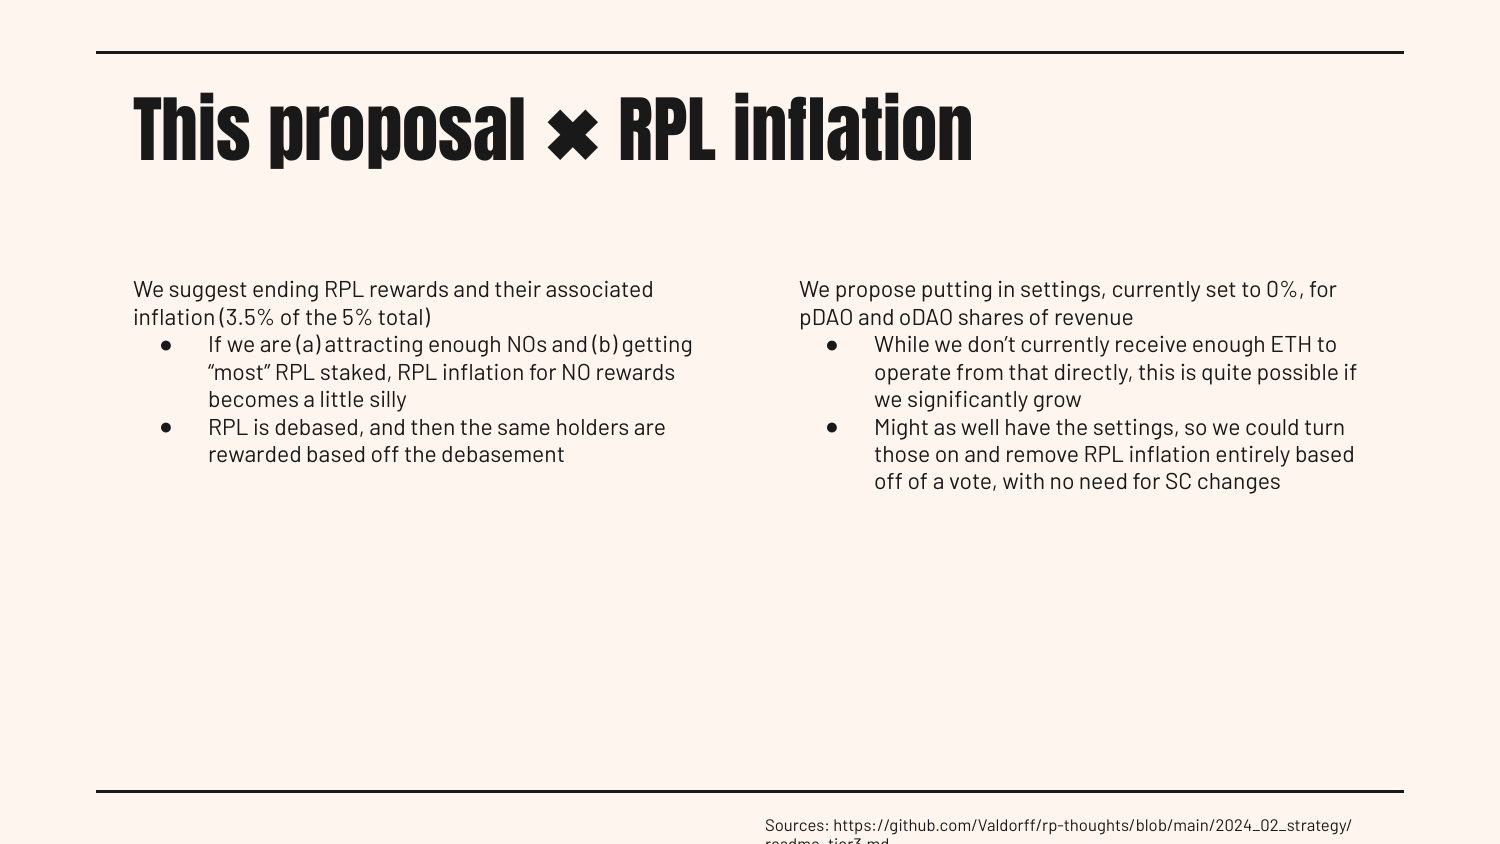

# This proposal ✖ RPL inflation
We suggest ending RPL rewards and their associated inflation (3.5% of the 5% total)
If we are (a) attracting enough NOs and (b) getting “most” RPL staked, RPL inflation for NO rewards becomes a little silly
RPL is debased, and then the same holders are rewarded based off the debasement
We propose putting in settings, currently set to 0%, for pDAO and oDAO shares of revenue
While we don’t currently receive enough ETH to operate from that directly, this is quite possible if we significantly grow
Might as well have the settings, so we could turn those on and remove RPL inflation entirely based off of a vote, with no need for SC changes
Sources: https://github.com/Valdorff/rp-thoughts/blob/main/2024_02_strategy/readme_tier3.md